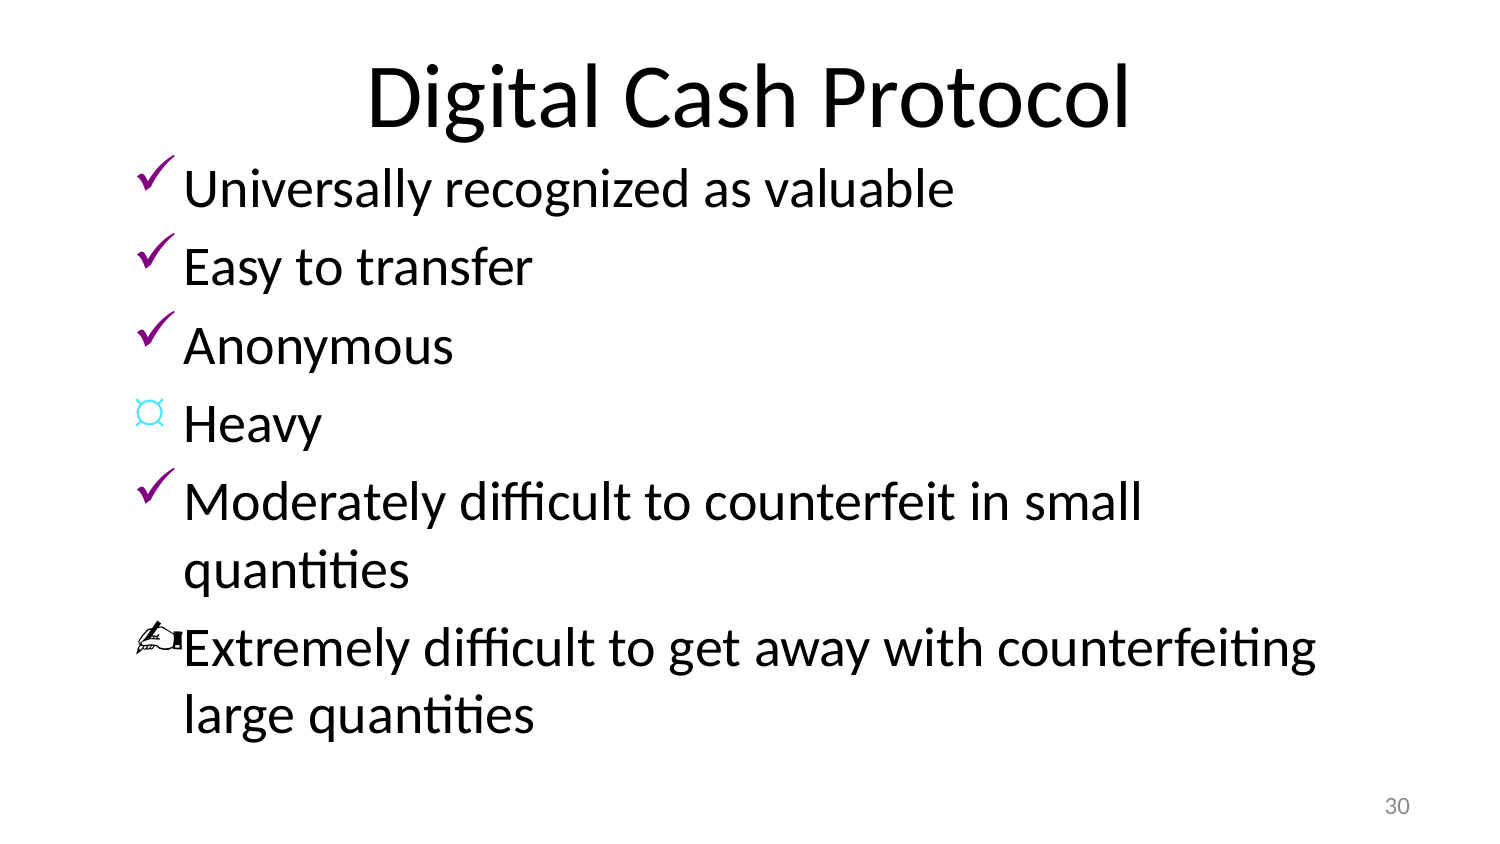

# Digital Cash Protocol
Universally recognized as valuable
Easy to transfer
Anonymous
Heavy
Moderately difficult to counterfeit in small quantities
Extremely difficult to get away with counterfeiting large quantities
30